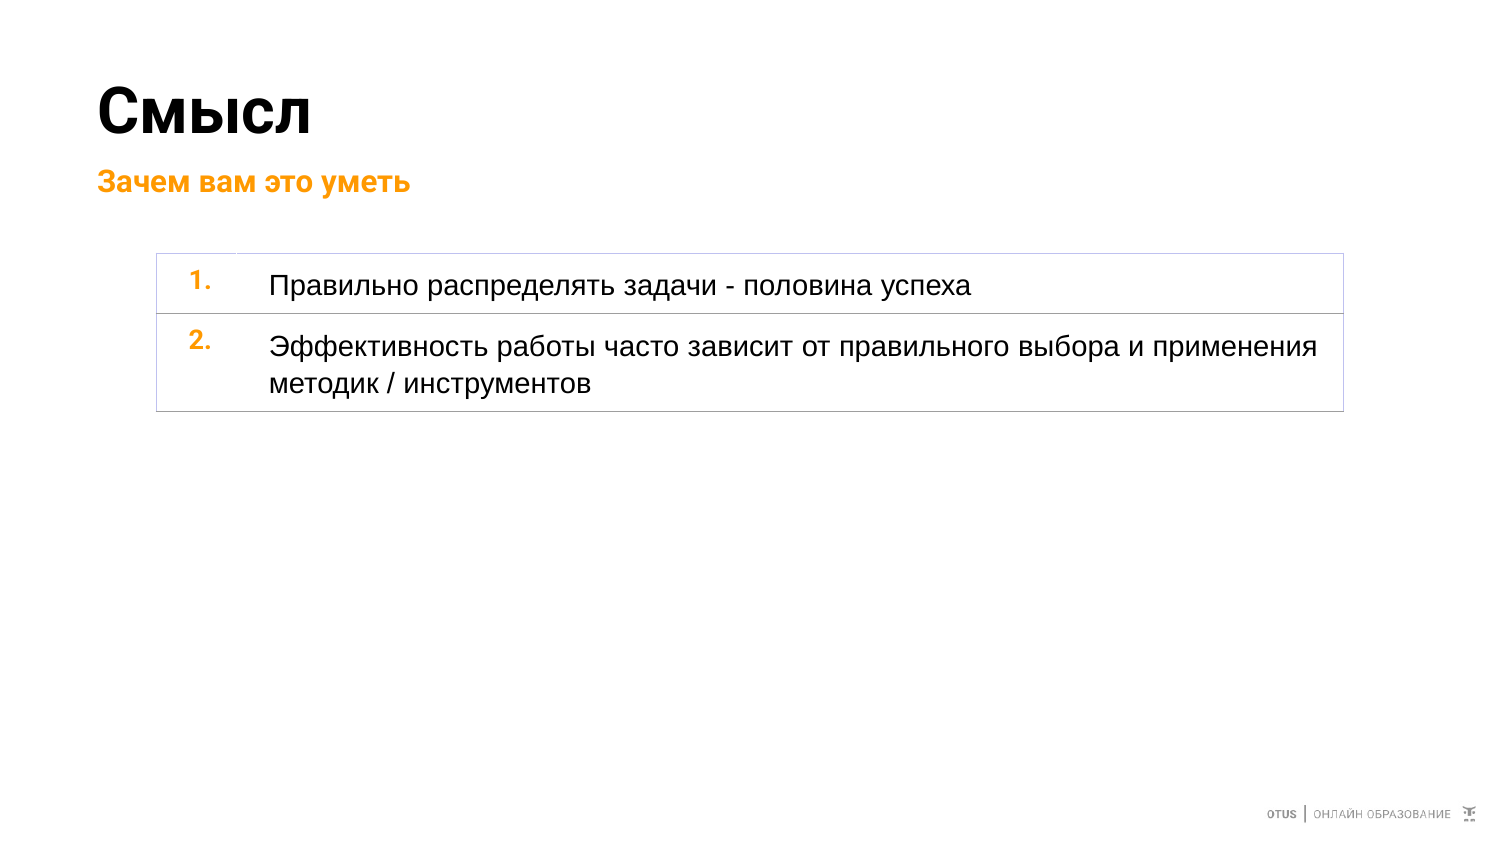

# Смысл
Зачем вам это уметь
| 1. | Правильно распределять задачи - половина успеха |
| --- | --- |
| 2. | Эффективность работы часто зависит от правильного выбора и применения методик / инструментов |